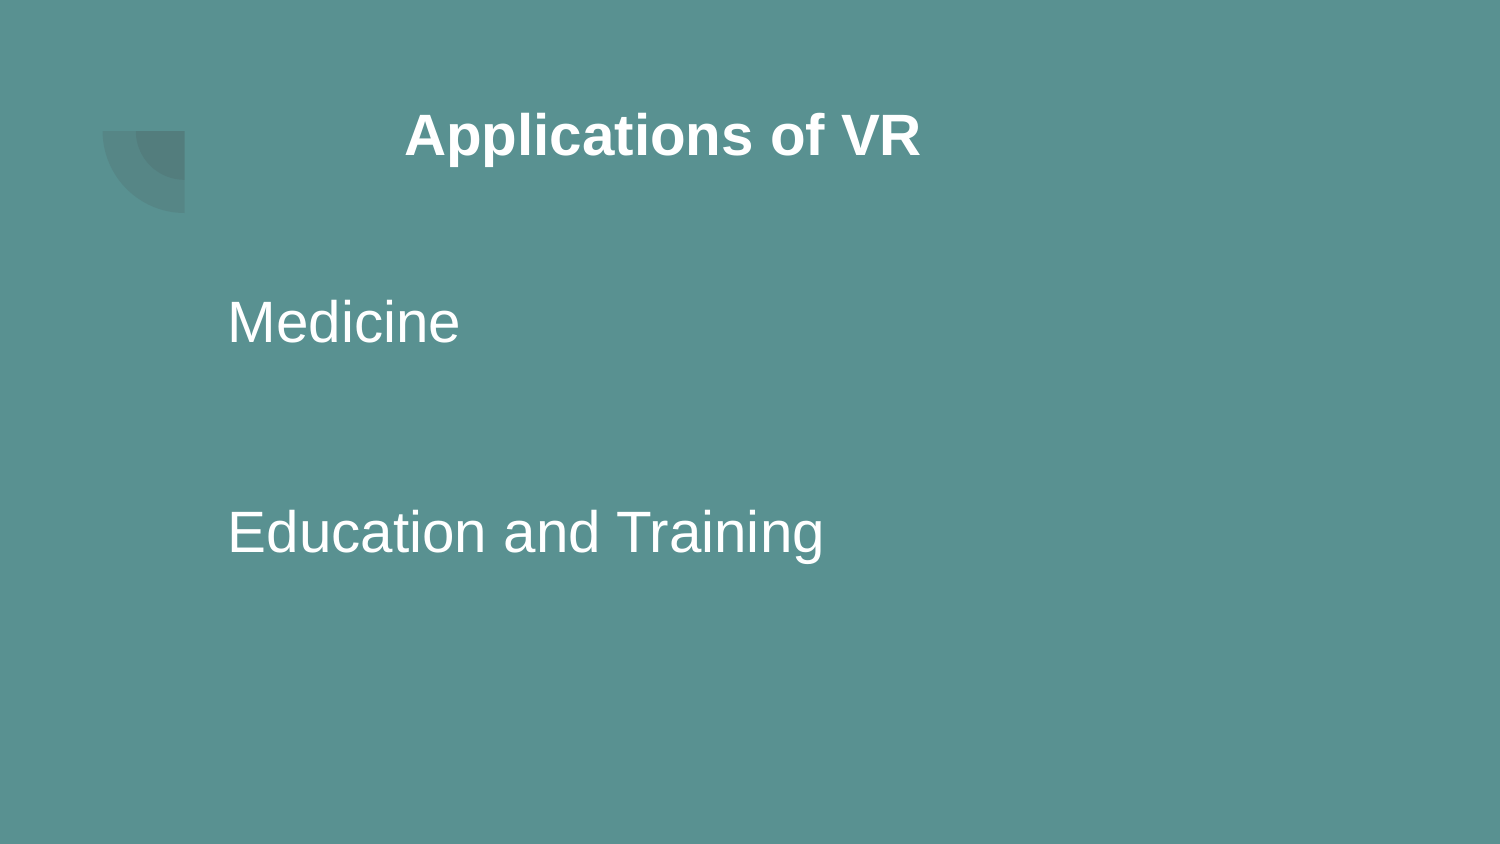

# Applications of VR
Medicine

Education and Training